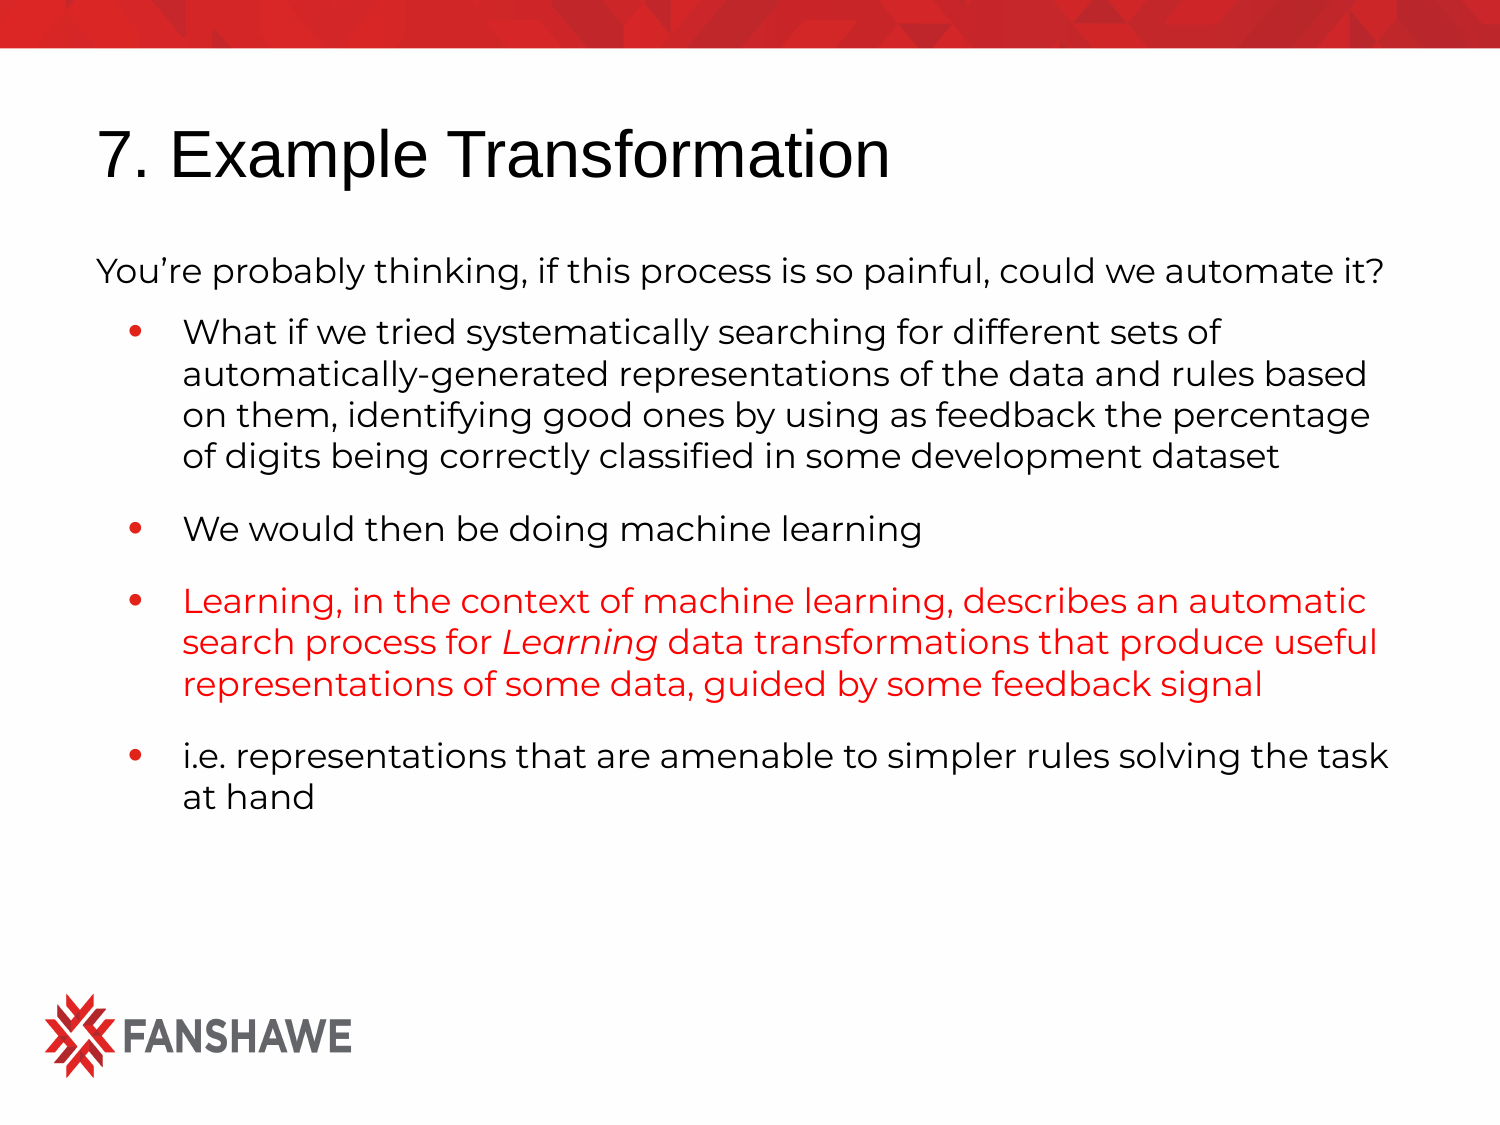

# 7. Example Transformation
You’re probably thinking, if this process is so painful, could we automate it?
What if we tried systematically searching for different sets of automatically-generated representations of the data and rules based on them, identifying good ones by using as feedback the percentage of digits being correctly classified in some development dataset
We would then be doing machine learning
Learning, in the context of machine learning, describes an automatic search process for Learning data transformations that produce useful representations of some data, guided by some feedback signal
i.e. representations that are amenable to simpler rules solving the task at hand